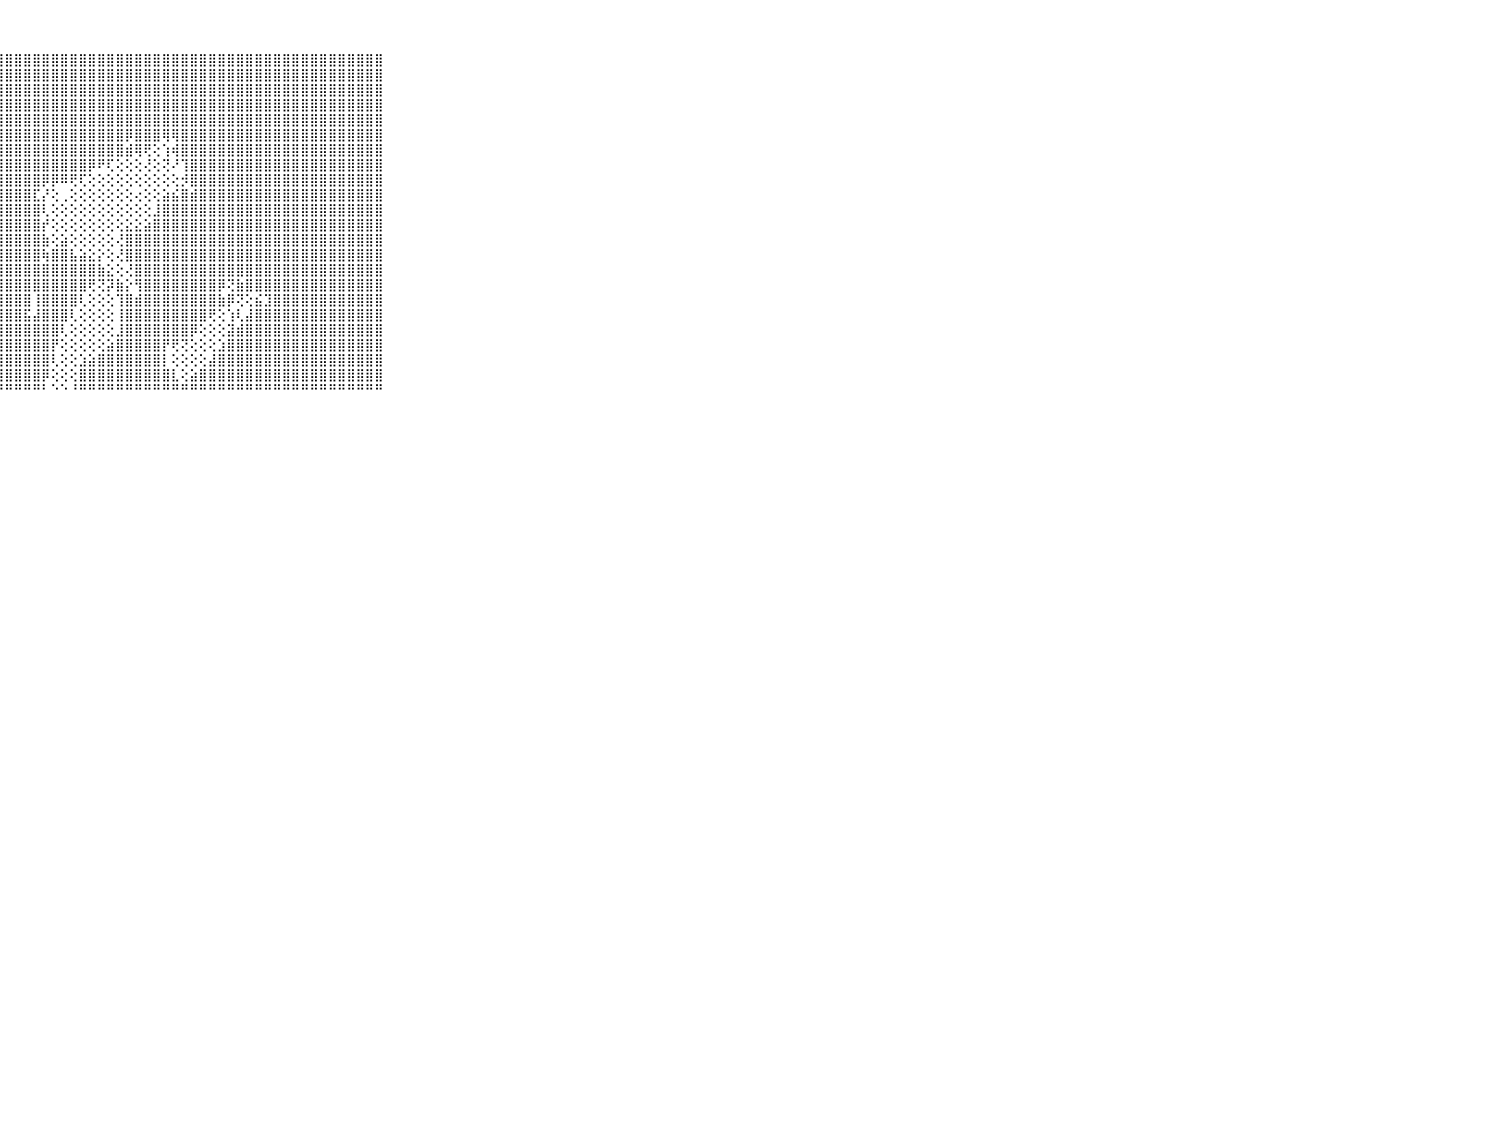

⠀⠀⠀⠀⠀⠀⠀⠀⠀⠀⠀⣿⣿⣿⣿⣿⣿⣿⣿⣿⣿⣿⣿⣿⣿⣿⣿⣿⣿⣿⣿⣿⣿⣿⣿⣿⣿⣿⣿⣿⣿⣿⣿⣿⣿⣿⣿⣿⣿⣿⣿⣿⣿⣿⣿⣿⣿⣿⣿⣿⣿⣿⣿⣿⣿⣿⣿⣿⣿⠀⠀⠀⠀⠀⠀⠀⠀⠀⠀⠀⠀
⠀⠀⠀⠀⠀⠀⠀⠀⠀⠀⠀⣿⣿⣿⣿⣿⣿⣿⣿⣿⣿⣿⣿⣿⣿⣿⣿⣿⣿⣿⣿⣿⣿⣿⣿⣿⣿⣿⣿⣿⣿⣿⣿⣿⣿⣿⣿⣿⣿⣿⣿⣿⣿⣿⣿⣿⣿⣿⣿⣿⣿⣿⣿⣿⣿⣿⣿⣿⣿⠀⠀⠀⠀⠀⠀⠀⠀⠀⠀⠀⠀
⠀⠀⠀⠀⠀⠀⠀⠀⠀⠀⠀⣿⣿⣿⣿⣿⣿⣿⣿⣿⣿⣿⣿⣿⣿⣿⣿⣿⣿⣿⣿⣿⣿⣿⣿⣿⣿⣿⣿⣿⣿⣿⣿⣿⣿⣿⣿⣿⣿⣿⣿⣿⣿⣿⣿⣿⣿⣿⣿⣿⣿⣿⣿⣿⣿⣿⣿⣿⣿⠀⠀⠀⠀⠀⠀⠀⠀⠀⠀⠀⠀
⠀⠀⠀⠀⠀⠀⠀⠀⠀⠀⠀⣿⣿⣿⣿⣿⣿⣿⣿⣿⣿⣿⣿⣿⣿⣿⣿⣿⣿⣿⣿⣿⣿⣿⣿⣿⣿⣿⣿⣿⣿⣿⣿⣿⣿⣿⣿⣿⣿⣿⣿⣿⣿⣿⣿⣿⣿⣿⣿⣿⣿⣿⣿⣿⣿⣿⣿⣿⣿⠀⠀⠀⠀⠀⠀⠀⠀⠀⠀⠀⠀
⠀⠀⠀⠀⠀⠀⠀⠀⠀⠀⠀⣿⣿⣿⣿⣿⣿⣿⣿⣿⣿⣿⣿⣿⣿⣿⣿⣿⣿⣿⣿⣿⣿⣿⣿⣿⣿⣿⣿⣿⣿⣿⣿⣿⣿⣿⣿⣿⣿⣿⣿⣿⣿⣿⣿⣿⣿⣿⣿⣿⣿⣿⣿⣿⣿⣿⣿⣿⣿⠀⠀⠀⠀⠀⠀⠀⠀⠀⠀⠀⠀
⠀⠀⠀⠀⠀⠀⠀⠀⠀⠀⠀⣿⣿⣿⣿⣿⣿⣿⣿⣿⣿⣿⣿⣿⣿⣿⣿⣿⣿⣿⣿⣿⣿⣿⣿⣿⣿⣿⣿⣿⣿⡿⣿⣿⣿⢿⢿⣿⣿⣿⣿⣿⣿⣿⣿⣿⣿⣿⣿⣿⣿⣿⣿⣿⣿⣿⣿⣿⣿⠀⠀⠀⠀⠀⠀⠀⠀⠀⠀⠀⠀
⠀⠀⠀⠀⠀⠀⠀⠀⠀⠀⠀⣿⣿⣿⣿⣿⣿⣿⣿⣿⣿⣿⣿⣿⣿⣿⣿⣿⣿⣿⣿⣿⣿⣿⣿⣿⣿⣿⣿⣿⣿⣾⢿⢟⢕⢱⢾⣿⣿⣿⣿⣿⣿⣿⣿⣿⣿⣿⣿⣿⣿⣿⣿⣿⣿⣿⣿⣿⣿⠀⠀⠀⠀⠀⠀⠀⠀⠀⠀⠀⠀
⠀⠀⠀⠀⠀⠀⠀⠀⠀⠀⠀⣿⣿⣿⣿⣿⣿⣿⣿⣿⣿⣿⣿⣿⣿⣿⣿⣿⣿⣿⣿⣿⣿⣿⣿⣿⣿⡿⠟⢏⢕⢕⢕⢜⢕⢝⠜⢹⣿⣿⣿⣿⣿⣿⣿⣿⣿⣿⣿⣿⣿⣿⣿⣿⣿⣿⣿⣿⣿⠀⠀⠀⠀⠀⠀⠀⠀⠀⠀⠀⠀
⠀⠀⠀⠀⠀⠀⠀⠀⠀⠀⠀⣿⣿⣿⣿⣿⣿⣿⣿⣿⣿⣿⣿⣿⣿⣿⣿⣿⣿⣿⣿⣿⡿⡿⠿⢟⢏⢕⢕⢕⢕⢕⢕⢕⢕⢕⢕⡺⣿⣿⣿⣿⣿⣿⣿⣿⣿⣿⣿⣿⣿⣿⣿⣿⣿⣿⣿⣿⣿⠀⠀⠀⠀⠀⠀⠀⠀⠀⠀⠀⠀
⠀⠀⠀⠀⠀⠀⠀⠀⠀⠀⠀⣿⣿⣿⣿⣿⣿⣿⣿⣿⣿⣿⣿⣿⣿⣿⣿⣿⣿⣿⣿⣏⡜⢕⢀⢕⢕⢕⢕⢕⢕⢕⢔⢕⢕⣵⣮⣿⣾⣿⣿⣿⣿⣿⣿⣿⣿⣿⣿⣿⣿⣿⣿⣿⣿⣿⣿⣿⣿⠀⠀⠀⠀⠀⠀⠀⠀⠀⠀⠀⠀
⠀⠀⠀⠀⠀⠀⠀⠀⠀⠀⠀⣿⣿⣿⣿⣿⣿⣿⣿⣿⣿⣿⣿⣿⣿⣿⣿⣿⣿⣿⣿⣿⢇⢕⢕⢕⢕⢕⢕⢕⢕⢕⢕⢕⣸⣿⣿⣿⣿⣿⣿⣿⣿⣿⣿⣿⣿⣿⣿⣿⣿⣿⣿⣿⣿⣿⣿⣿⣿⠀⠀⠀⠀⠀⠀⠀⠀⠀⠀⠀⠀
⠀⠀⠀⠀⠀⠀⠀⠀⠀⠀⠀⣿⣿⣿⣿⣿⣿⣿⣿⣿⣿⣿⣿⣿⣿⣿⣿⣿⣿⣿⣿⣿⡞⢕⢕⢕⢕⢕⢕⢕⢕⣕⣕⣵⣿⣿⣿⣿⣿⣿⣿⣿⣿⣿⣿⣿⣿⣿⣿⣿⣿⣿⣿⣿⣿⣿⣿⣿⣿⠀⠀⠀⠀⠀⠀⠀⠀⠀⠀⠀⠀
⠀⠀⠀⠀⠀⠀⠀⠀⠀⠀⠀⣿⣿⣿⣿⣿⣿⣿⣿⣿⣿⣿⣿⣿⣿⣿⣿⣿⣿⣿⣿⣿⣷⢕⣵⢕⢕⢕⢕⢕⢜⣿⣿⣿⣿⣿⣿⣿⣿⣿⣿⣿⣿⣿⣿⣿⣿⣿⣿⣿⣿⣿⣿⣿⣿⣿⣿⣿⣿⠀⠀⠀⠀⠀⠀⠀⠀⠀⠀⠀⠀
⠀⠀⠀⠀⠀⠀⠀⠀⠀⠀⠀⣿⣿⣿⣿⣿⣿⣿⣿⣿⣿⣿⣿⣿⣿⣿⣿⣿⣿⣿⣿⣿⢷⣿⣿⣧⣵⣕⡕⢕⢜⣿⣿⣿⣿⣿⣿⣿⣿⣿⣿⣿⣿⣿⣿⣿⣿⣿⣿⣿⣿⣿⣿⣿⣿⣿⣿⣿⣿⠀⠀⠀⠀⠀⠀⠀⠀⠀⠀⠀⠀
⠀⠀⠀⠀⠀⠀⠀⠀⠀⠀⠀⣿⣿⣿⣿⣿⣿⣿⣿⣿⣿⣿⣿⣿⣿⣿⣿⣿⣿⣿⣿⣿⣿⣿⣿⣿⣿⣿⣷⣕⢕⢜⣿⣿⣿⣿⣿⣿⣿⣿⣿⣿⣿⣿⣿⣿⣿⣿⣿⣿⣿⣿⣿⣿⣿⣿⣿⣿⣿⠀⠀⠀⠀⠀⠀⠀⠀⠀⠀⠀⠀
⠀⠀⠀⠀⠀⠀⠀⠀⠀⠀⠀⣿⣿⣿⣿⣿⣿⣿⣿⣿⣿⣿⣿⣿⣿⣿⣿⣿⣿⣿⣿⣿⣿⣿⣿⣿⣿⢟⢝⡽⣷⡕⢻⣿⣿⣿⣿⣿⣿⣿⣿⡿⢝⣷⣿⣿⣿⣿⣿⣿⣿⣿⣿⣿⣿⣿⣿⣿⣿⠀⠀⠀⠀⠀⠀⠀⠀⠀⠀⠀⠀
⠀⠀⠀⠀⠀⠀⠀⠀⠀⠀⠀⣿⣿⣿⣿⣿⣿⣿⣿⣿⣿⣿⣿⣿⣿⣿⣿⣿⣿⣿⣿⢸⣿⣿⣿⣿⢇⢕⢕⢕⢹⣿⣾⣿⣿⣿⣿⣿⣿⣿⣿⣷⡿⢝⢕⣮⣹⣿⣿⣿⣿⣿⣿⣿⣿⣿⣿⣿⣿⠀⠀⠀⠀⠀⠀⠀⠀⠀⠀⠀⠀
⠀⠀⠀⠀⠀⠀⠀⠀⠀⠀⠀⣿⣿⣿⣿⣿⣿⣿⣿⣿⣿⣿⣿⣿⣿⣿⣿⣿⣿⣿⣯⣼⣿⣿⣿⢇⢕⢕⢕⢕⢸⣿⣿⣿⣿⣿⣿⣿⣿⣿⢟⢕⢱⢇⣼⣿⣿⣿⣿⣿⣿⣿⣿⣿⣿⣿⣿⣿⣿⠀⠀⠀⠀⠀⠀⠀⠀⠀⠀⠀⠀
⠀⠀⠀⠀⠀⠀⠀⠀⠀⠀⠀⣿⣿⣿⣿⣿⣿⣿⣿⣿⣿⣿⣿⣿⣿⣿⣿⣿⣿⣿⣿⣿⣿⣿⢇⢕⢕⢕⢕⢕⣸⣿⣿⣿⣿⣿⣿⣿⡿⢕⢕⢕⣽⣾⣿⣿⣿⣿⣿⣿⣿⣿⣿⣿⣿⣿⣿⣿⣿⠀⠀⠀⠀⠀⠀⠀⠀⠀⠀⠀⠀
⠀⠀⠀⠀⠀⠀⠀⠀⠀⠀⠀⣿⣿⣿⣿⣿⣿⣿⣿⣿⣿⣿⣿⣿⣿⣿⣿⣿⣿⣿⣿⣿⣿⡟⢕⢕⢕⢕⢕⣵⣿⣿⣿⣿⣿⡟⢟⢝⢕⢕⢕⣱⣿⣿⣿⣿⣿⣿⣿⣿⣿⣿⣿⣿⣿⣿⣿⣿⣿⠀⠀⠀⠀⠀⠀⠀⠀⠀⠀⠀⠀
⠀⠀⠀⠀⠀⠀⠀⠀⠀⠀⠀⣿⣿⣿⣿⣿⣿⣿⣿⣿⣿⣿⣿⣿⣿⣿⣿⣿⣿⣿⣿⣿⣿⢇⢕⢕⣱⣵⣿⣿⣿⣿⣿⣿⣿⡇⢕⢕⢕⢕⣼⣿⣿⣿⣿⣿⣿⣿⣿⣿⣿⣿⣿⣿⣿⣿⣿⣿⣿⠀⠀⠀⠀⠀⠀⠀⠀⠀⠀⠀⠀
⠀⠀⠀⠀⠀⠀⠀⠀⠀⠀⠀⣿⣿⣿⣿⣿⣿⣿⣿⣿⣿⣿⣿⣿⣿⣿⣿⣿⣿⣿⣿⣿⡿⢕⢕⢕⣿⣿⣿⣿⣿⣿⣿⣿⣿⣿⣇⢕⣵⣿⣿⣿⣿⣿⣿⣿⣿⣿⣿⣿⣿⣿⣿⣿⣿⣿⣿⣿⣿⠀⠀⠀⠀⠀⠀⠀⠀⠀⠀⠀⠀
⠀⠀⠀⠀⠀⠀⠀⠀⠀⠀⠀⠛⠛⠛⠛⠛⠛⠛⠛⠛⠛⠛⠛⠛⠛⠛⠛⠛⠛⠛⠛⠛⠃⠑⠑⠘⠛⠛⠛⠛⠛⠛⠛⠛⠛⠛⠛⠛⠛⠛⠛⠛⠛⠛⠛⠛⠛⠛⠛⠛⠛⠛⠛⠛⠛⠛⠛⠛⠛⠀⠀⠀⠀⠀⠀⠀⠀⠀⠀⠀⠀